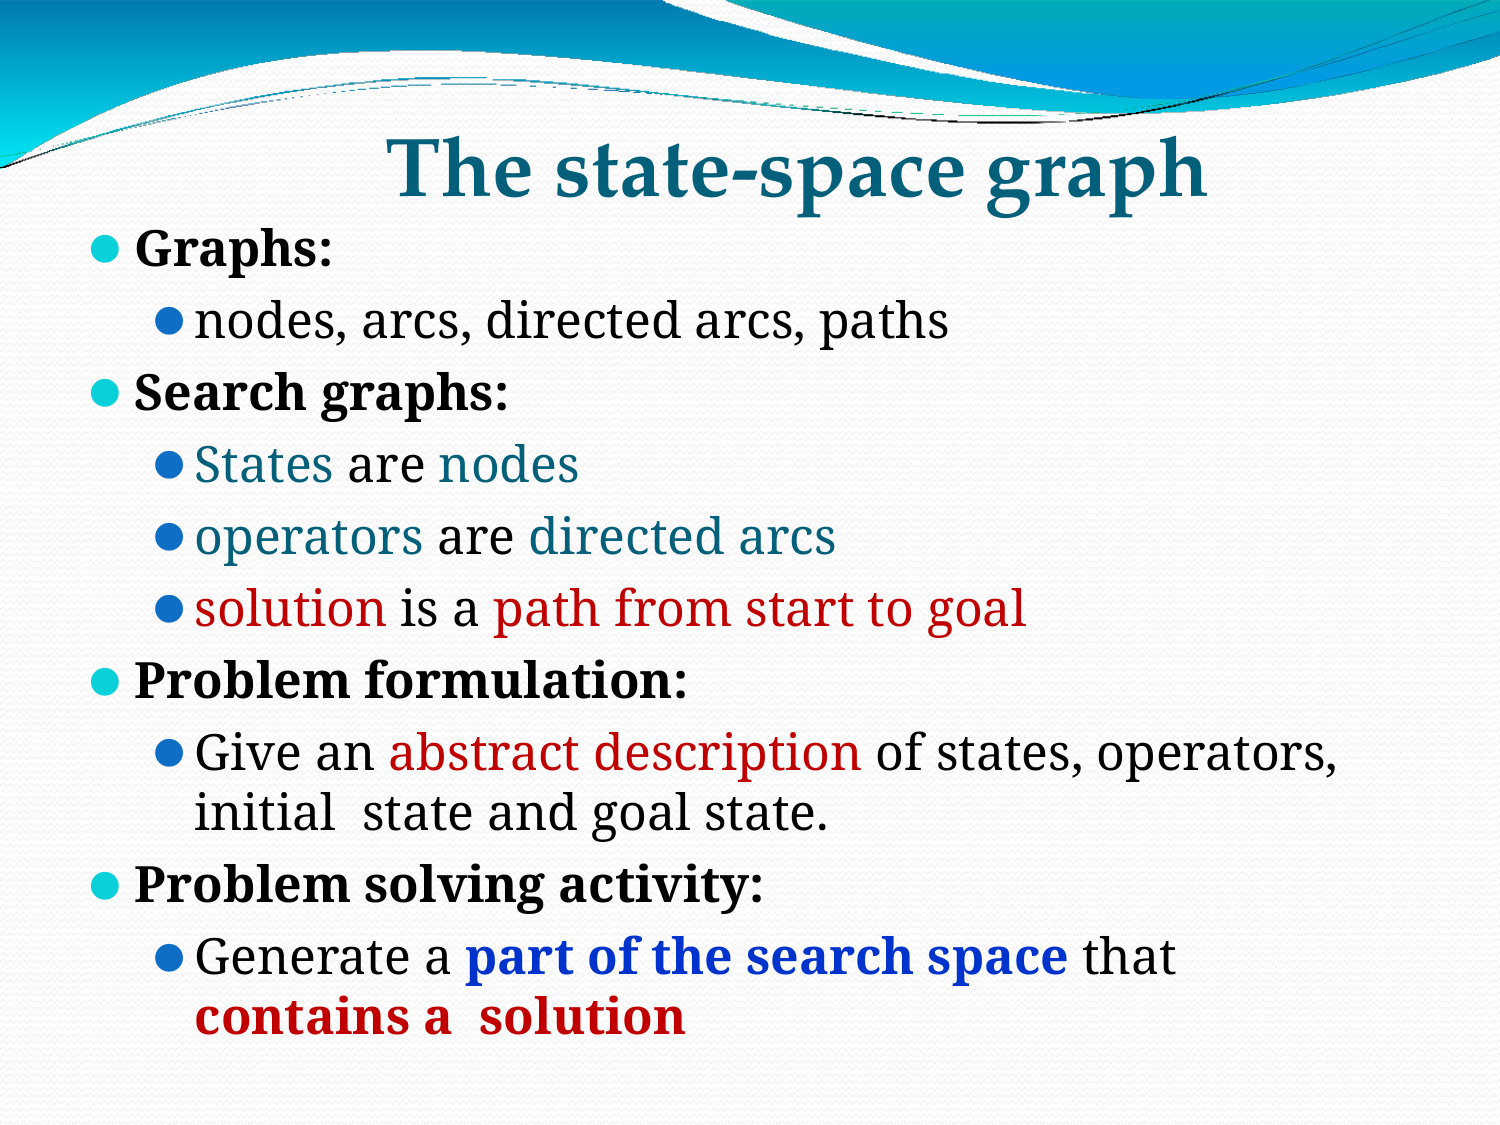

# The state-space	graph
Graphs:
nodes, arcs, directed arcs, paths
Search graphs:
States are nodes
operators are directed arcs
solution is a path from start to goal
Problem formulation:
Give an abstract description of states, operators, initial  state and goal state.
Problem solving activity:
Generate a part of the search space that contains a  solution